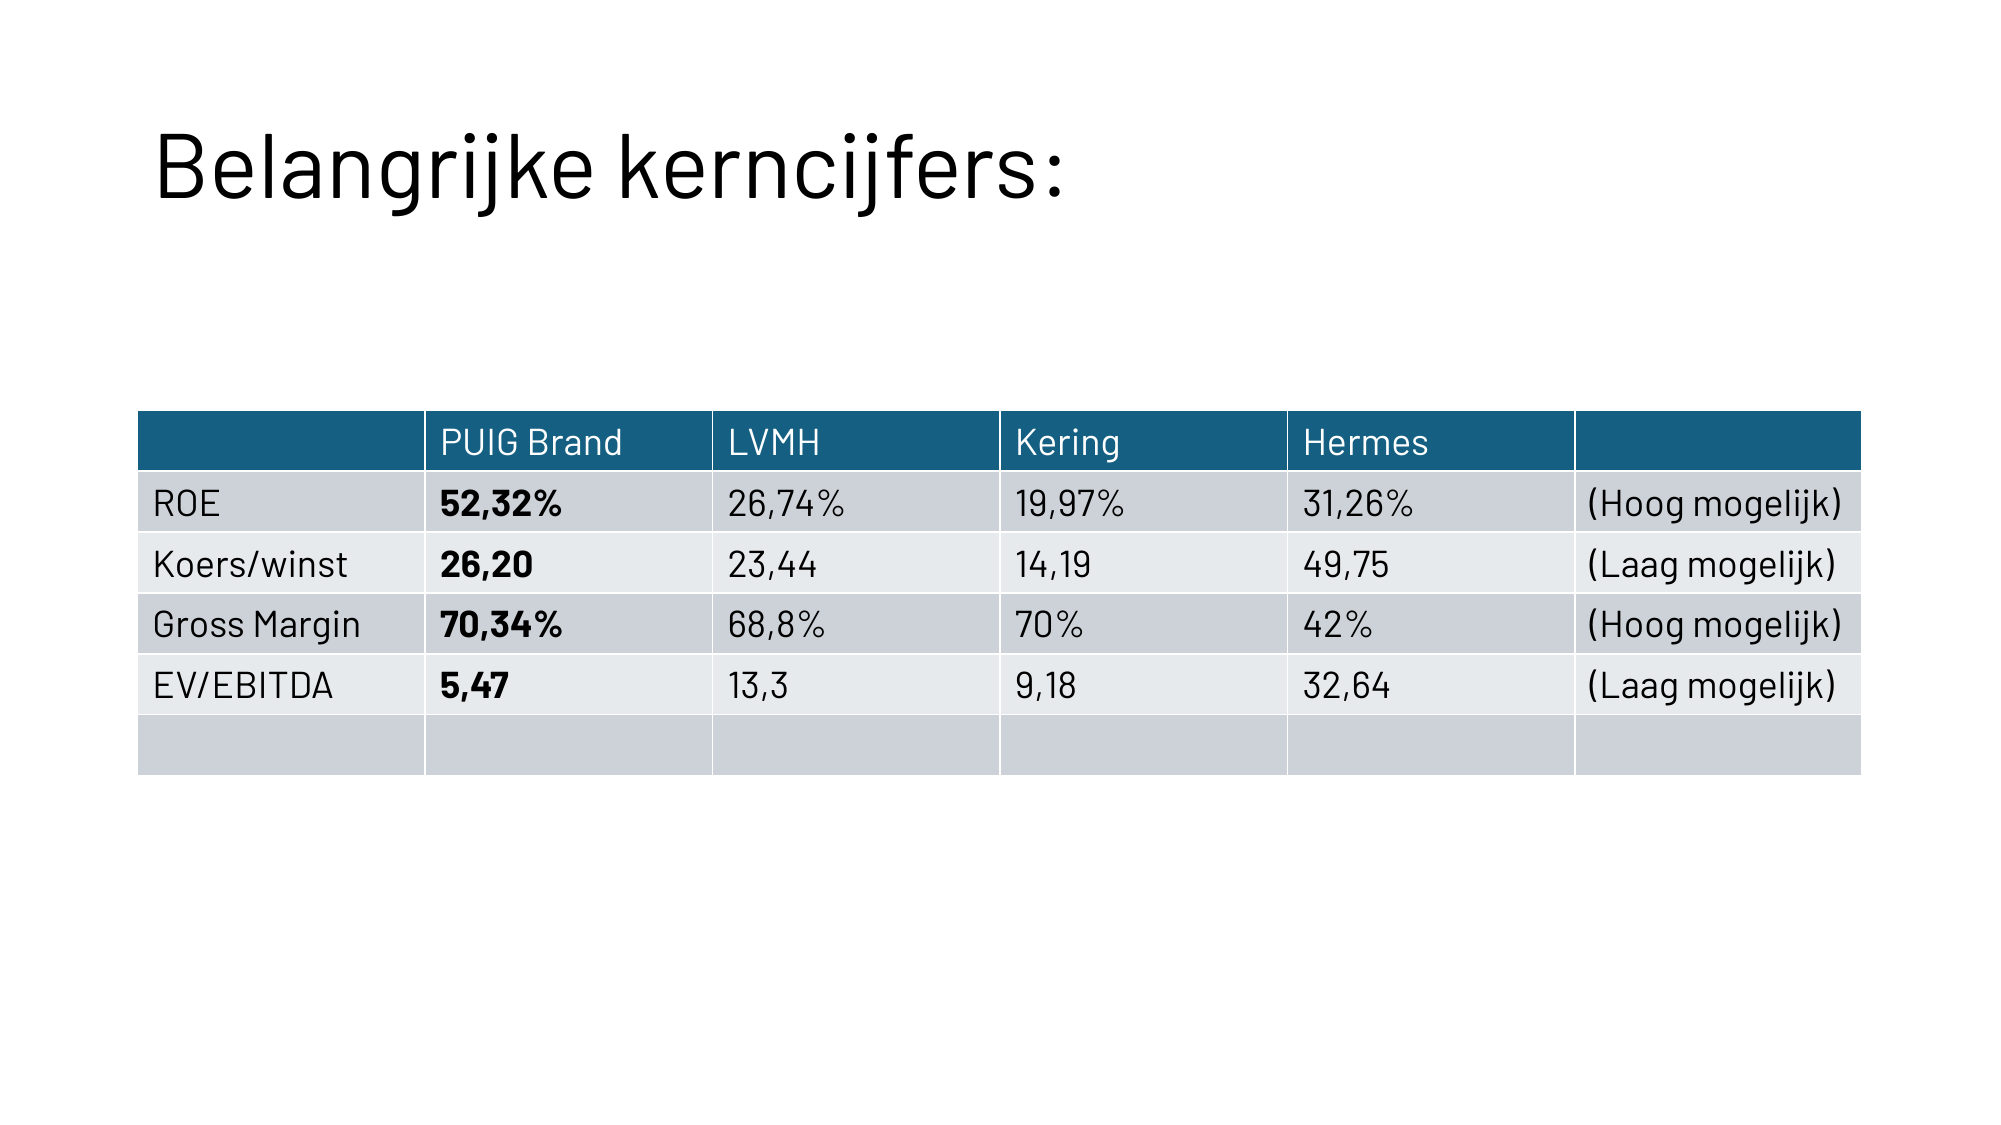

# Belangrijke kerncijfers:
|  | PUIG Brand | LVMH | Kering | Hermes |  |
| --- | --- | --- | --- | --- | --- |
| ROE | 52,32% | 26,74% | 19,97% | 31,26% | (Hoog mogelijk) |
| Koers/winst | 26,20 | 23,44 | 14,19 | 49,75 | (Laag mogelijk) |
| Gross Margin | 70,34% | 68,8% | 70% | 42% | (Hoog mogelijk) |
| EV/EBITDA | 5,47 | 13,3 | 9,18 | 32,64 | (Laag mogelijk) |
|  |  |  |  |  |  |